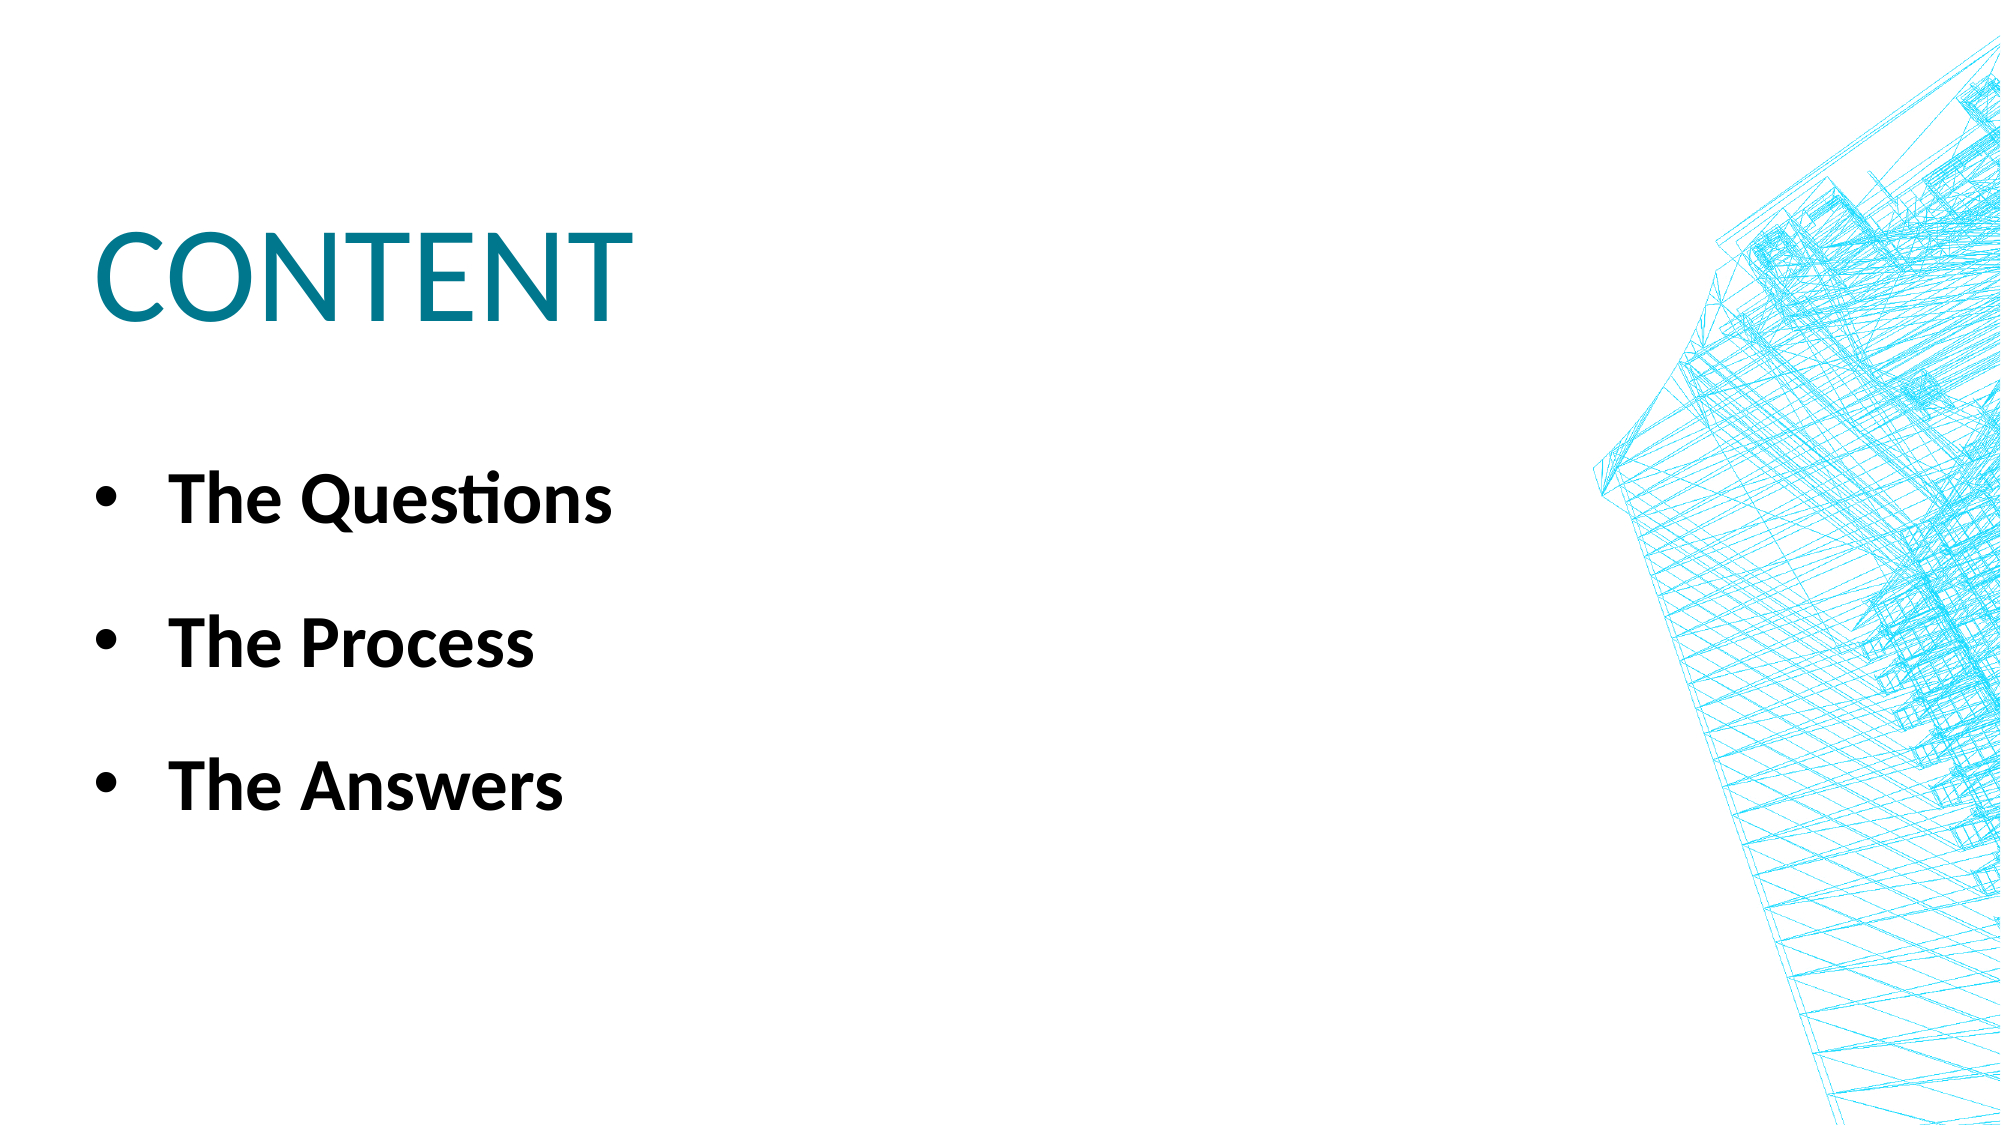

# Content

The Questions
The Process
The Answers